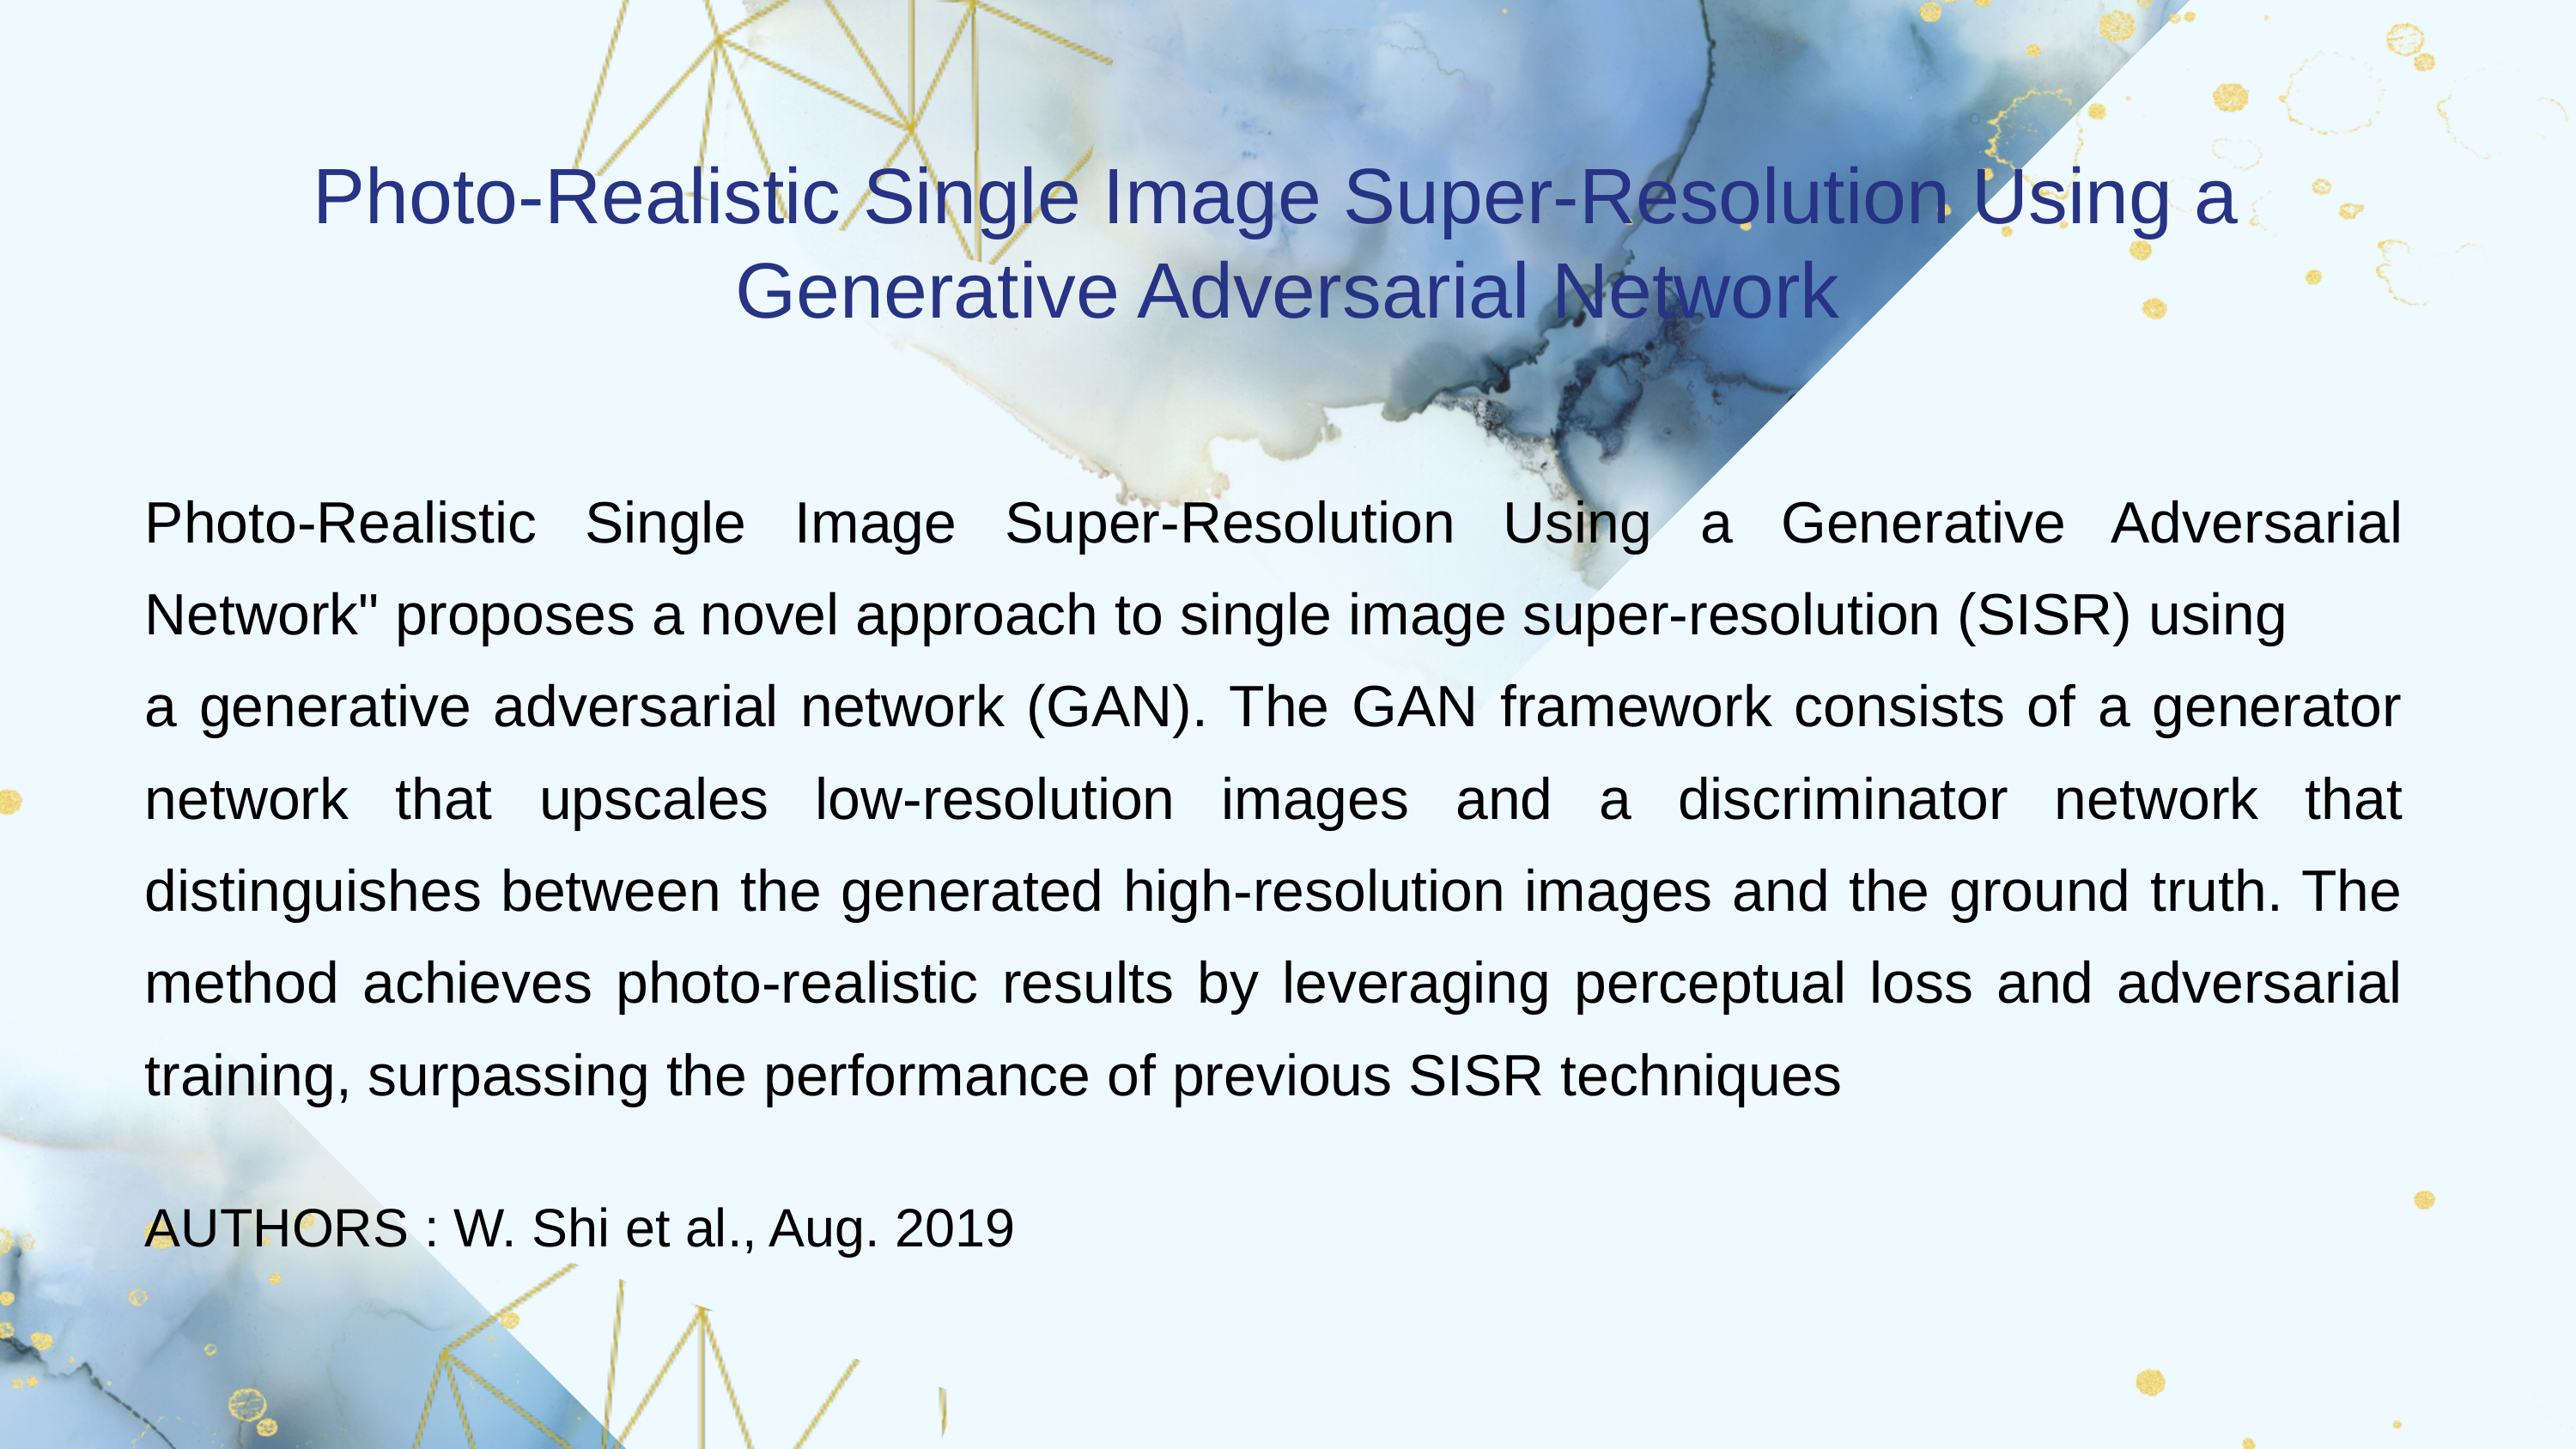

Photo-Realistic Single Image Super-Resolution Using a
Generative Adversarial Network
Photo-Realistic Single Image Super-Resolution Using a Generative Adversarial Network" proposes a novel approach to single image super-resolution (SISR) using
a generative adversarial network (GAN). The GAN framework consists of a generator network that upscales low-resolution images and a discriminator network that distinguishes between the generated high-resolution images and the ground truth. The method achieves photo-realistic results by leveraging perceptual loss and adversarial training, surpassing the performance of previous SISR techniques

AUTHORS : W. Shi et al., Aug. 2019